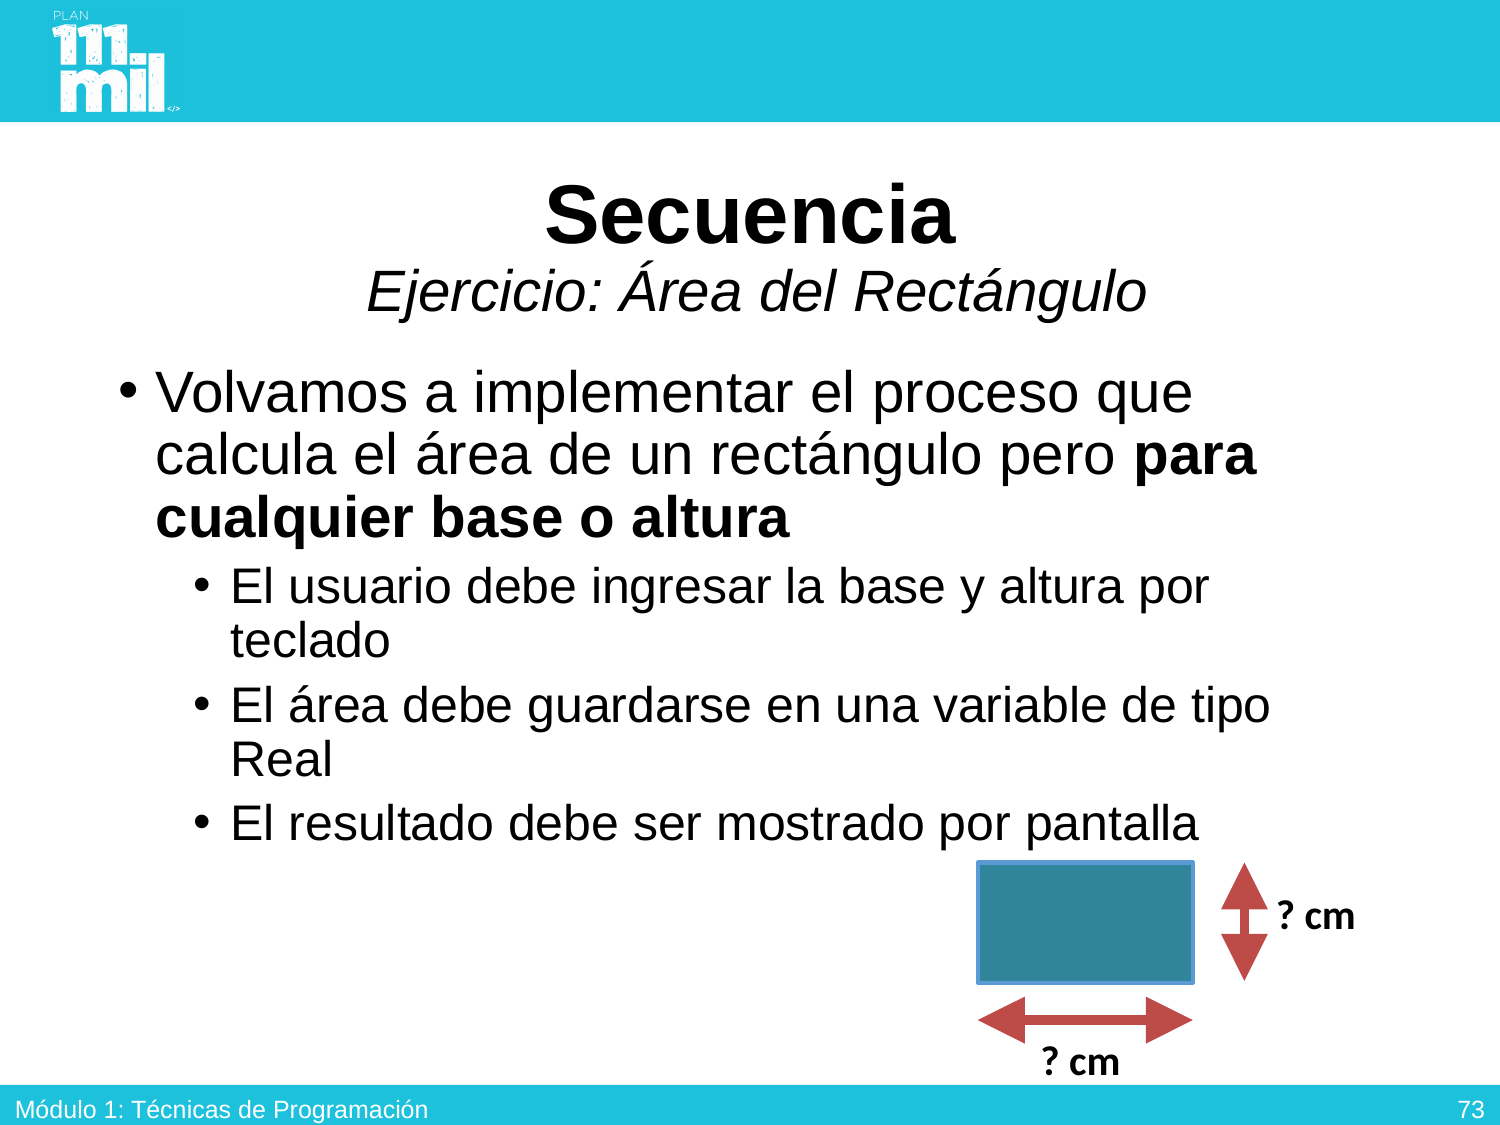

# Secuencia Ejercicio: Área del Rectángulo
Volvamos a implementar el proceso que calcula el área de un rectángulo pero para cualquier base o altura
El usuario debe ingresar la base y altura por teclado
El área debe guardarse en una variable de tipo Real
El resultado debe ser mostrado por pantalla

? cm
? cm
73
Módulo 1: Técnicas de Programación